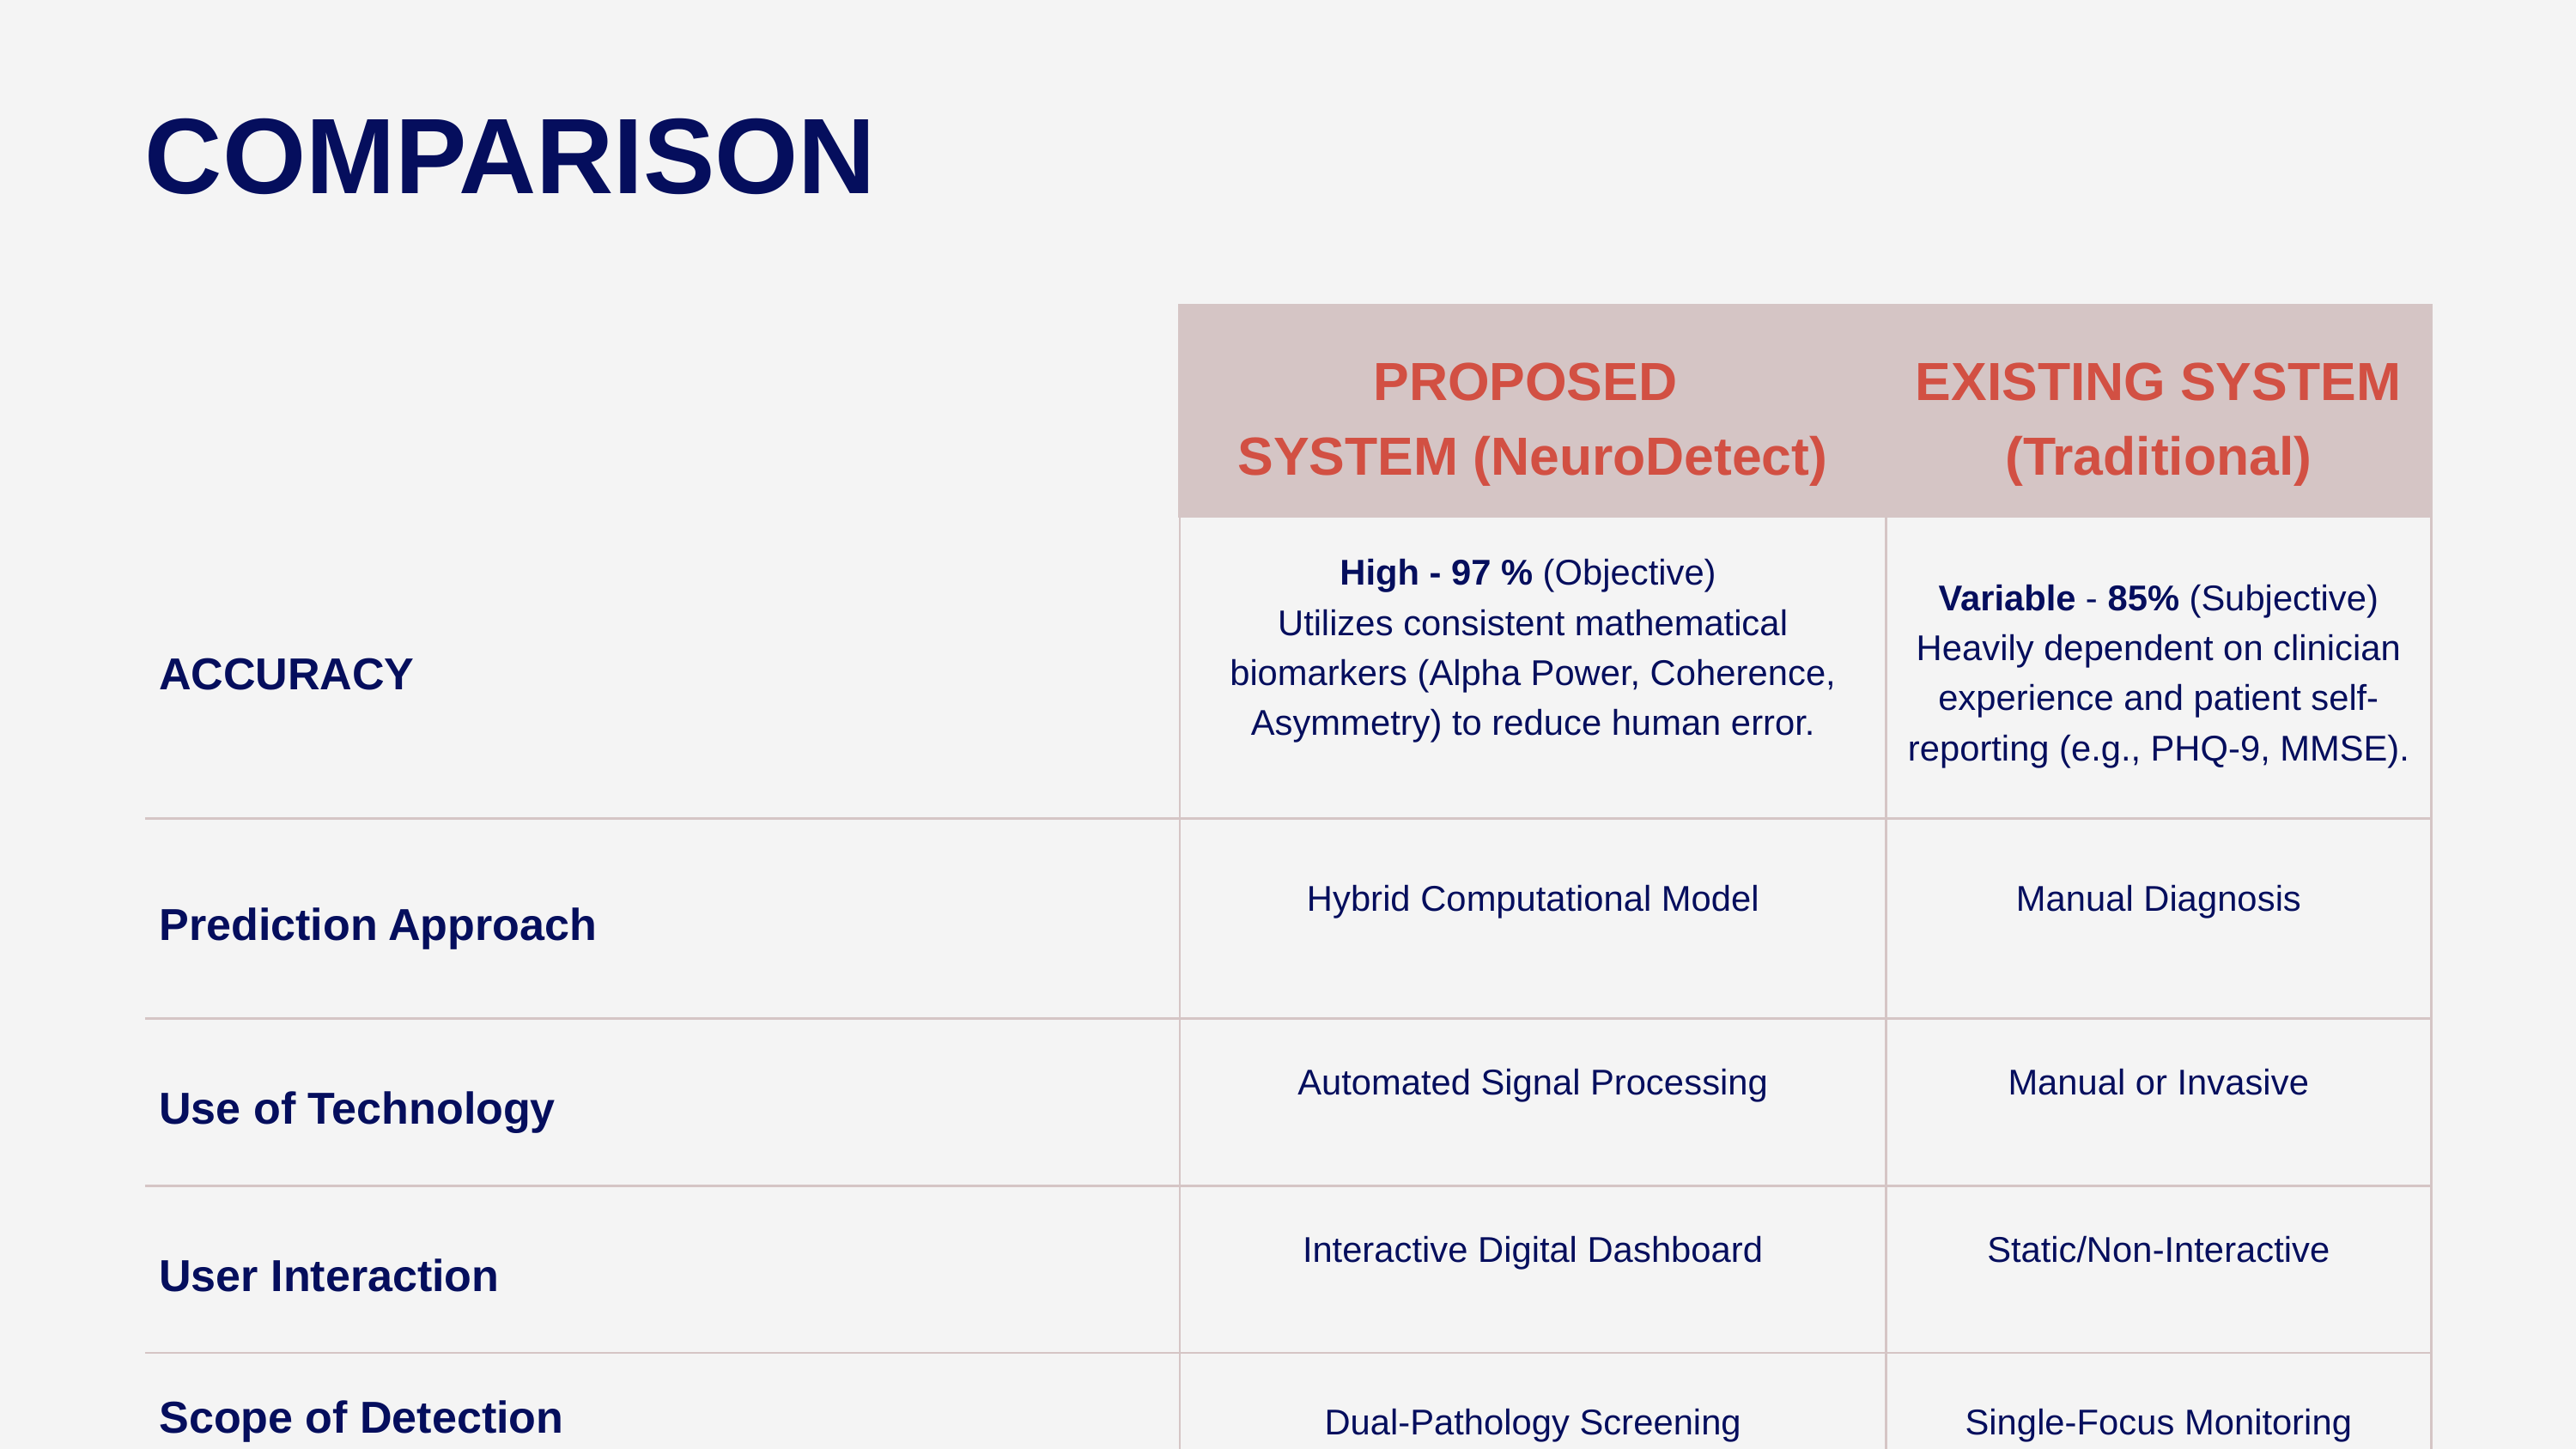

COMPARISON
|  | PROPOSED SYSTEM (NeuroDetect) | EXISTING SYSTEM (Traditional) |
| --- | --- | --- |
| ACCURACY | High - 97 % (Objective) Utilizes consistent mathematical biomarkers (Alpha Power, Coherence, Asymmetry) to reduce human error. | Variable - 85% (Subjective) Heavily dependent on clinician experience and patient self-reporting (e.g., PHQ-9, MMSE). |
| Prediction Approach | Hybrid Computational Model | Manual Diagnosis |
| Use of Technology | Automated Signal Processing | Manual or Invasive |
| User Interaction | Interactive Digital Dashboard | Static/Non-Interactive |
| Scope of Detection | Dual-Pathology Screening | Single-Focus Monitoring |